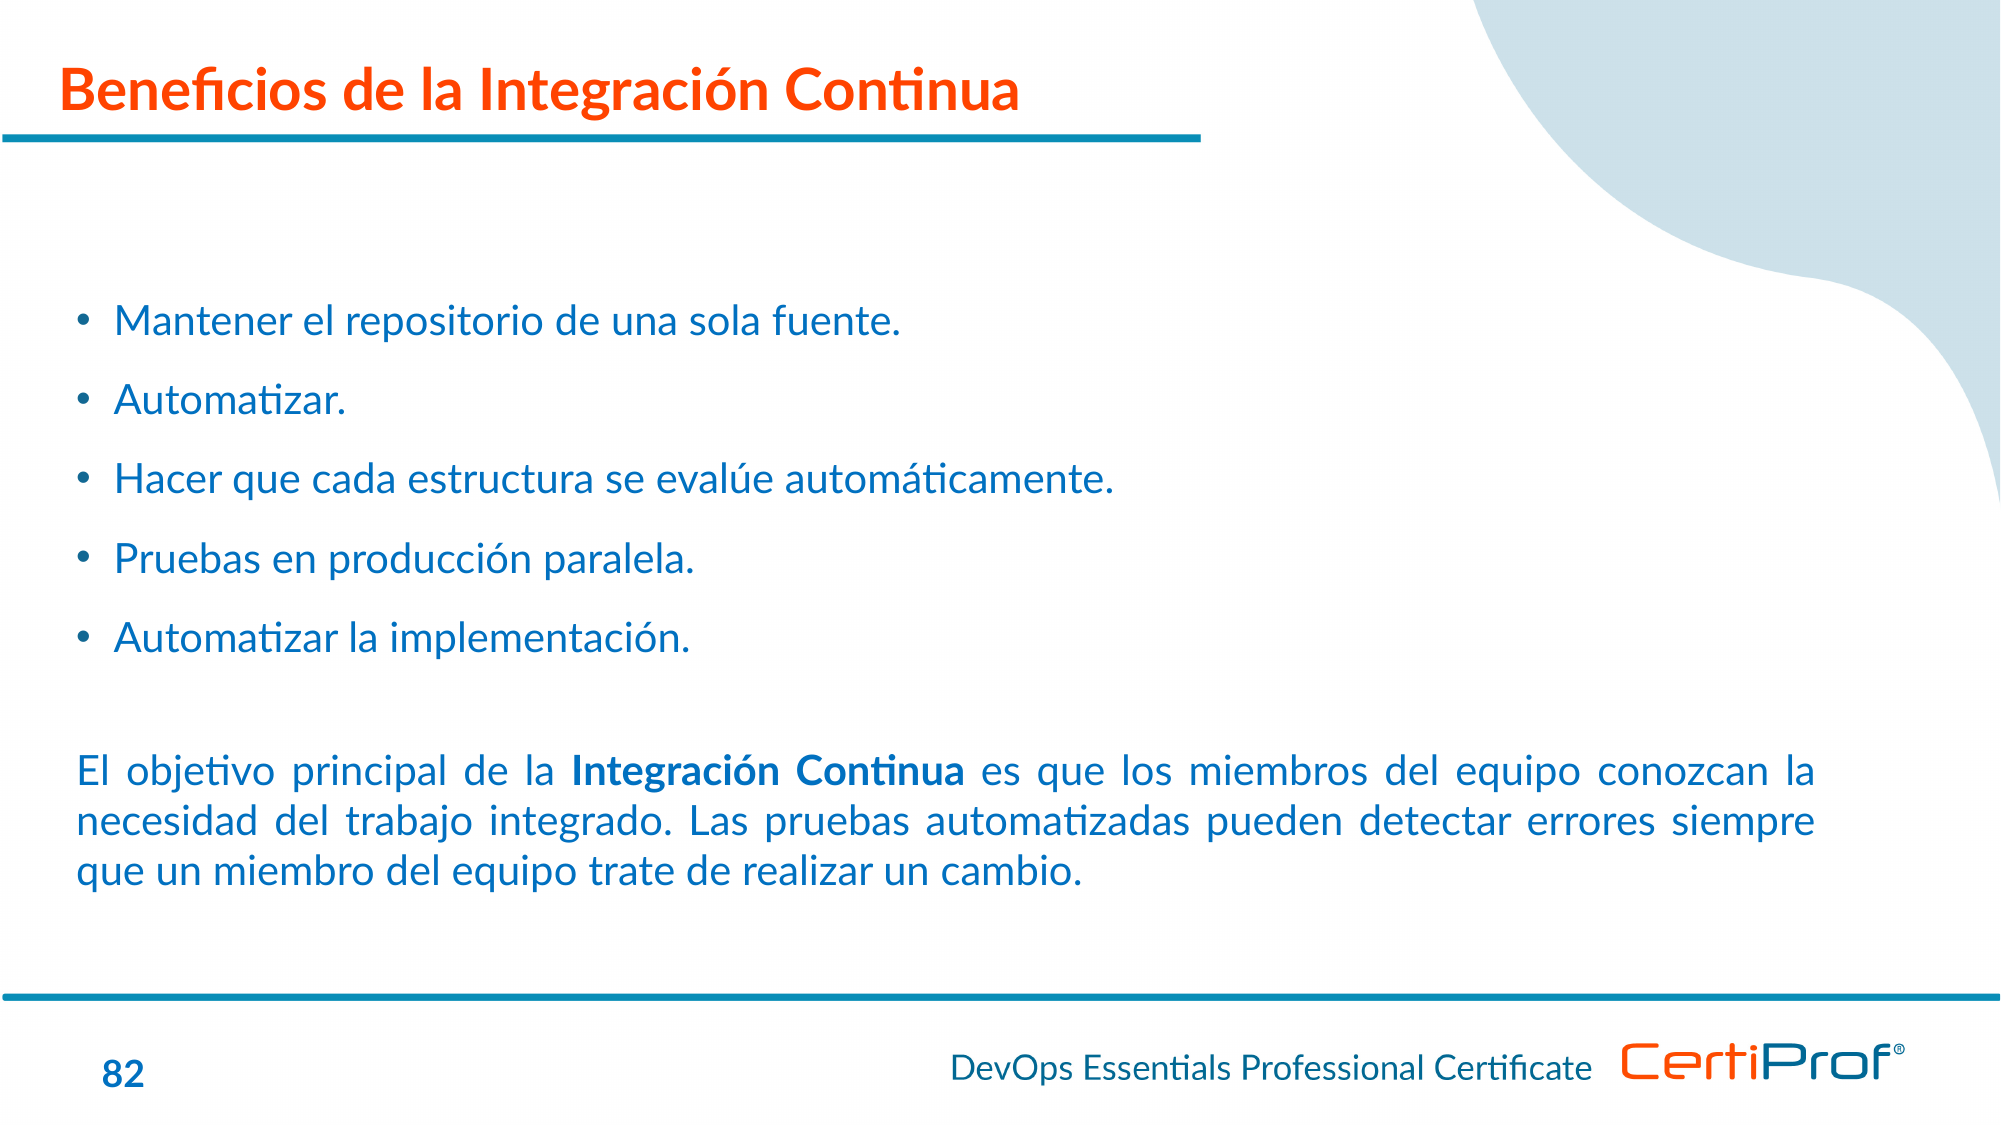

Beneficios de la Integración Continua
Mantener el repositorio de una sola fuente.
Automatizar.
Hacer que cada estructura se evalúe automáticamente.
Pruebas en producción paralela.
Automatizar la implementación.

El objetivo principal de la Integración Continua es que los miembros del equipo conozcan la necesidad del trabajo integrado. Las pruebas automatizadas pueden detectar errores siempre que un miembro del equipo trate de realizar un cambio.